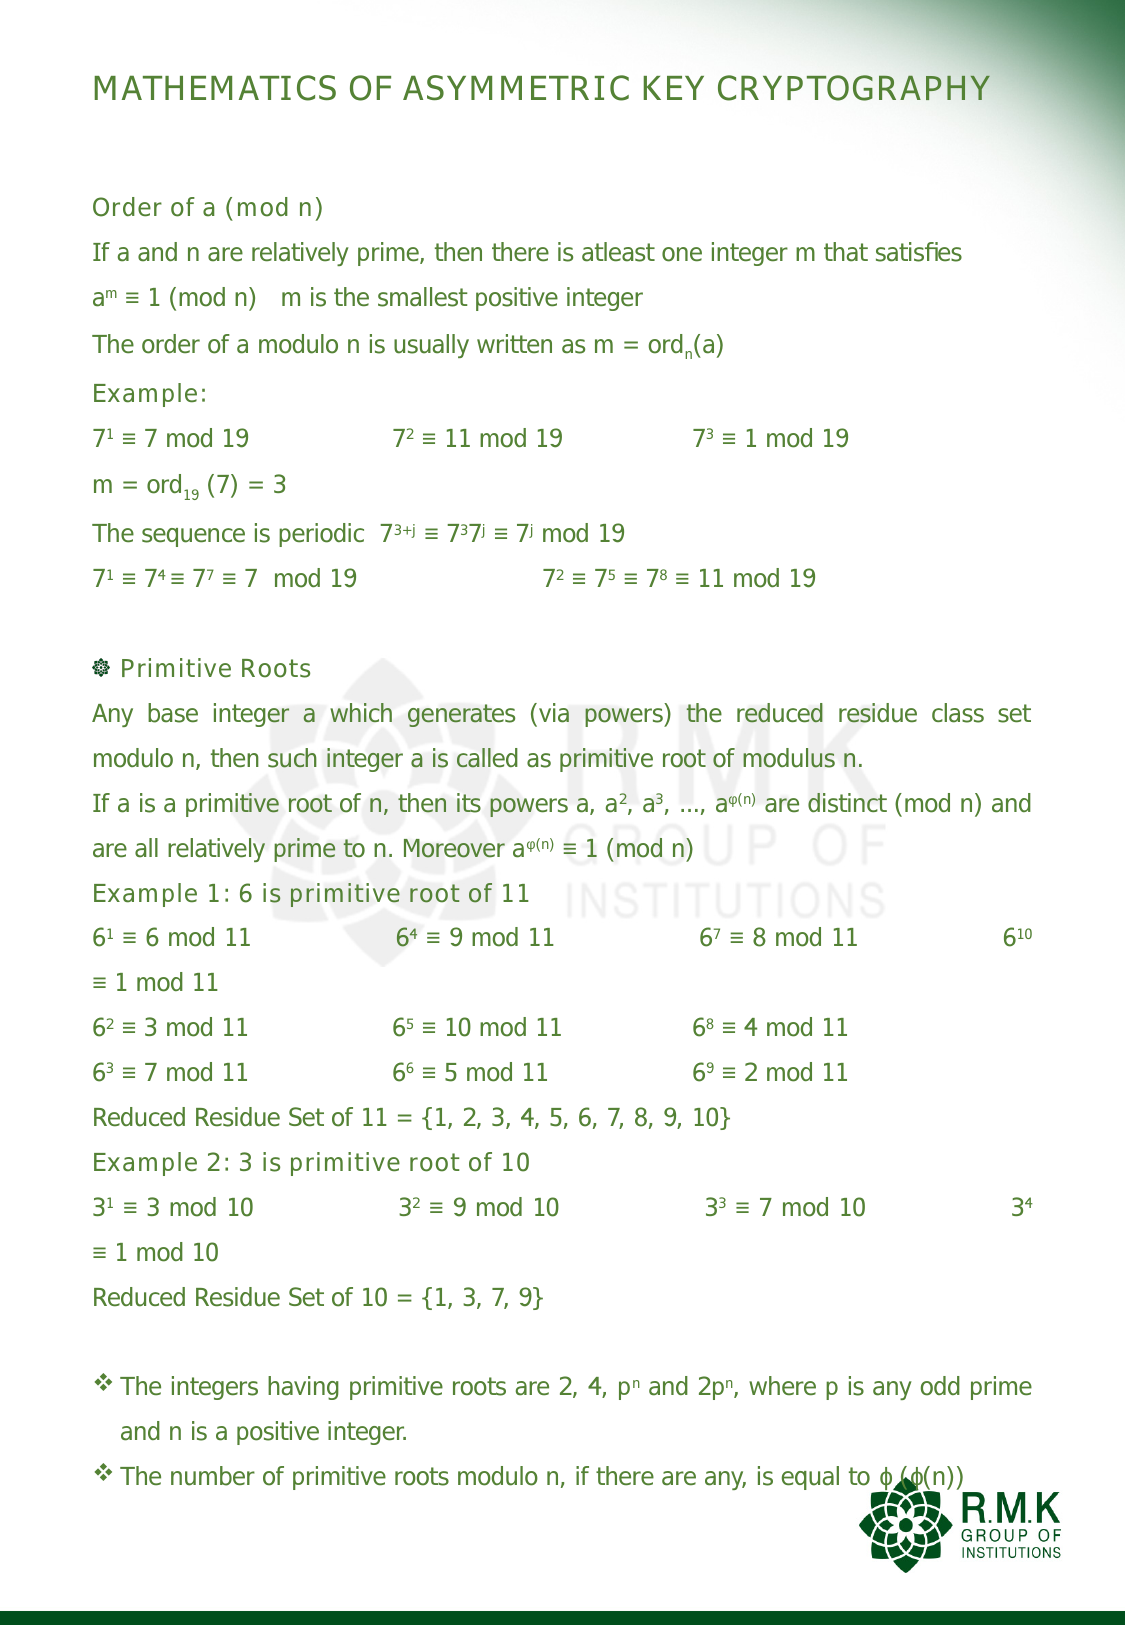

# MATHEMATICS OF ASYMMETRIC KEY CRYPTOGRAPHY
Order of a (mod n)
If a and n are relatively prime, then there is atleast one integer m that satisfies
am ≡ 1 (mod n)   m is the smallest positive integer
The order of a modulo n is usually written as m = ordn(a)
Example:
71 ≡ 7 mod 19	72 ≡ 11 mod 19	73 ≡ 1 mod 19
m = ord19 (7) = 3
The sequence is periodic  73+j ≡ 737j ≡ 7j mod 19
71 ≡ 74 ≡ 77 ≡ 7  mod 19  	 	72 ≡ 75 ≡ 78 ≡ 11 mod 19

Primitive Roots
Any base integer a which generates (via powers) the reduced residue class set modulo n, then such integer a is called as primitive root of modulus n.
If a is a primitive root of n, then its powers a, a2, a3, …, aφ(n) are distinct (mod n) and are all relatively prime to n. Moreover aφ(n) ≡ 1 (mod n)
Example 1: 6 is primitive root of 11
61 ≡ 6 mod 11 	64 ≡ 9 mod 11 	67 ≡ 8 mod 11 	610 ≡ 1 mod 11
62 ≡ 3 mod 11 	65 ≡ 10 mod 11 	68 ≡ 4 mod 11
63 ≡ 7 mod 11 	66 ≡ 5 mod 11 	69 ≡ 2 mod 11
Reduced Residue Set of 11 = {1, 2, 3, 4, 5, 6, 7, 8, 9, 10}
Example 2: 3 is primitive root of 10
31 ≡ 3 mod 10 	32 ≡ 9 mod 10 	33 ≡ 7 mod 10 	34 ≡ 1 mod 10
Reduced Residue Set of 10 = {1, 3, 7, 9}

The integers having primitive roots are 2, 4, pn and 2pn, where p is any odd prime and n is a positive integer.
The number of primitive roots modulo n, if there are any, is equal to ɸ (ɸ(n))